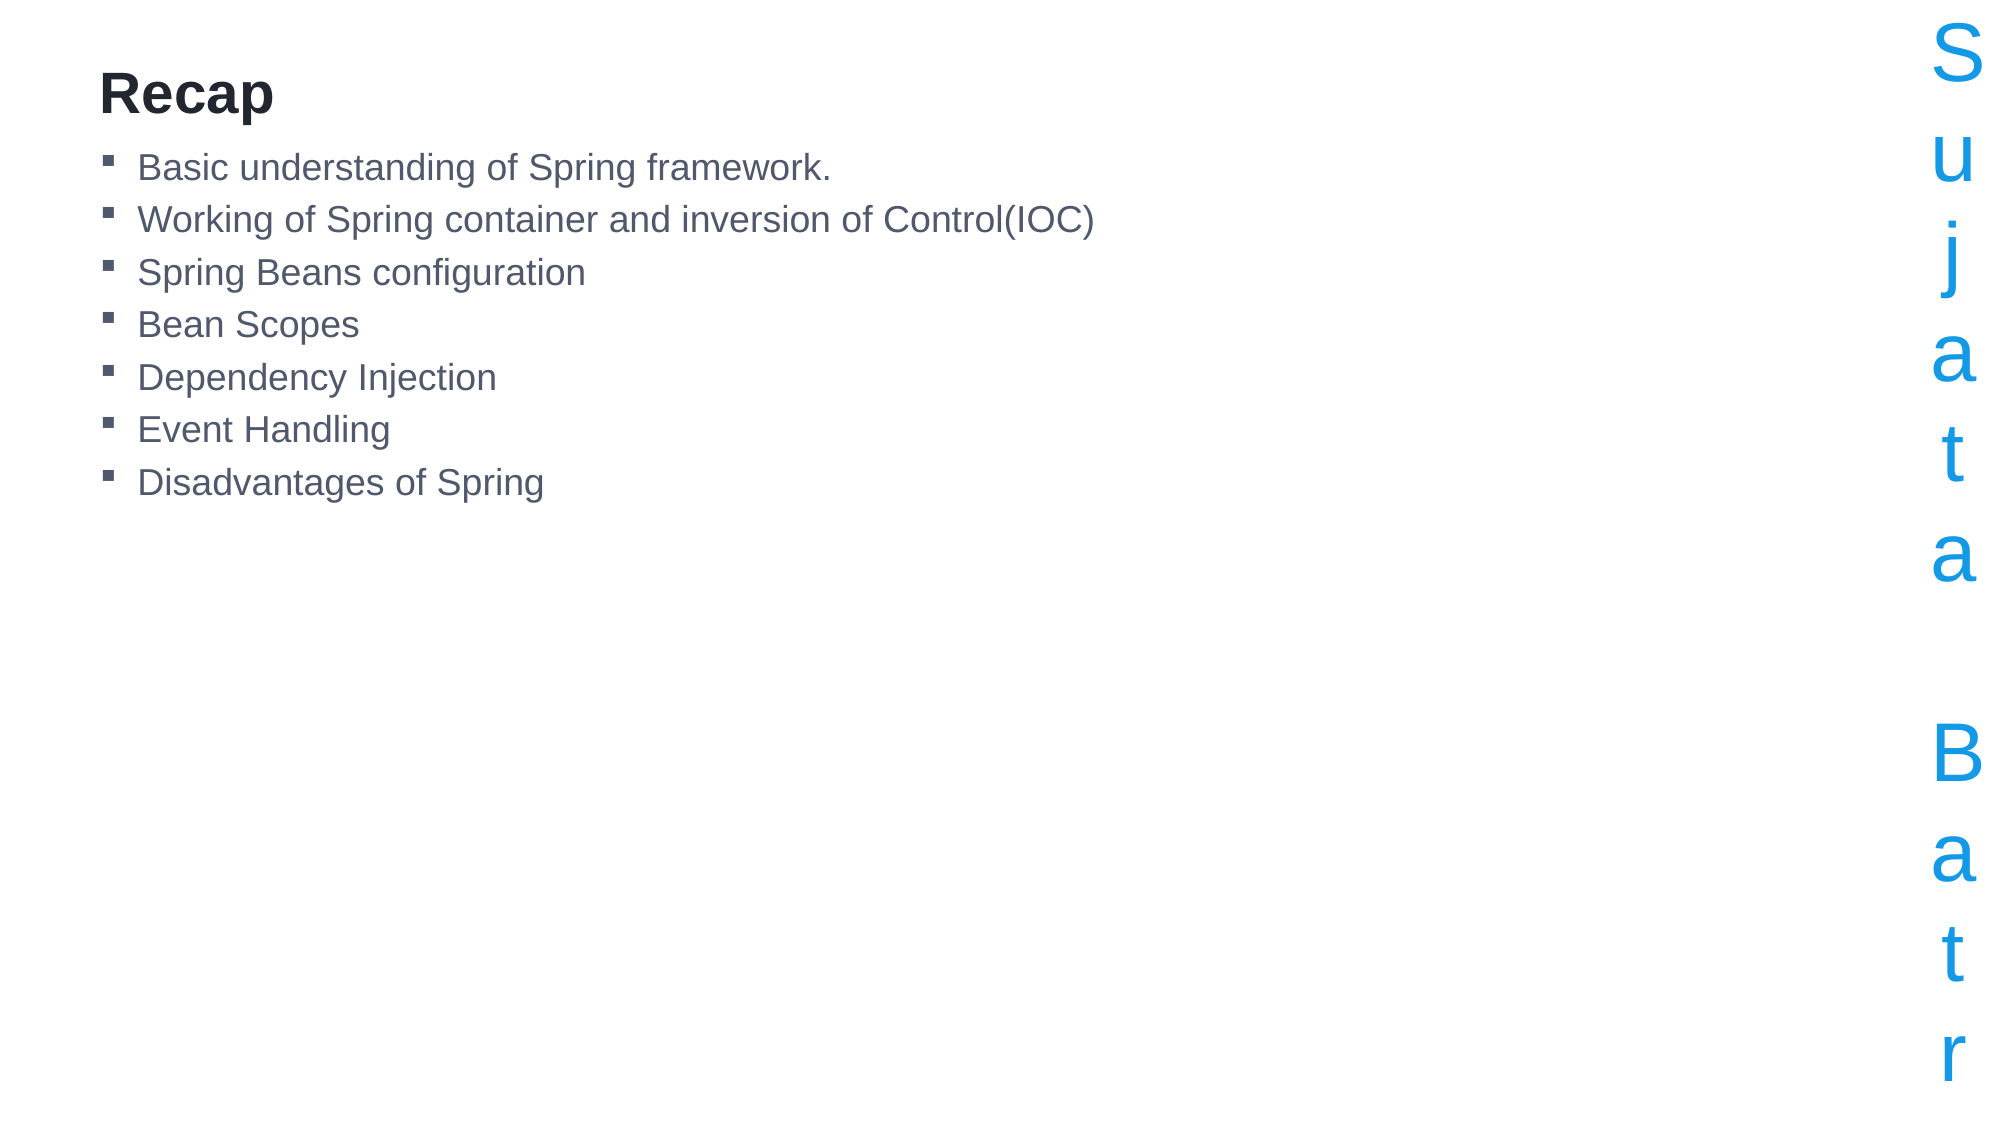

Sujata Batra
# Recap
Basic understanding of Spring framework.
Working of Spring container and inversion of Control(IOC)
Spring Beans configuration
Bean Scopes
Dependency Injection
Event Handling
Disadvantages of Spring